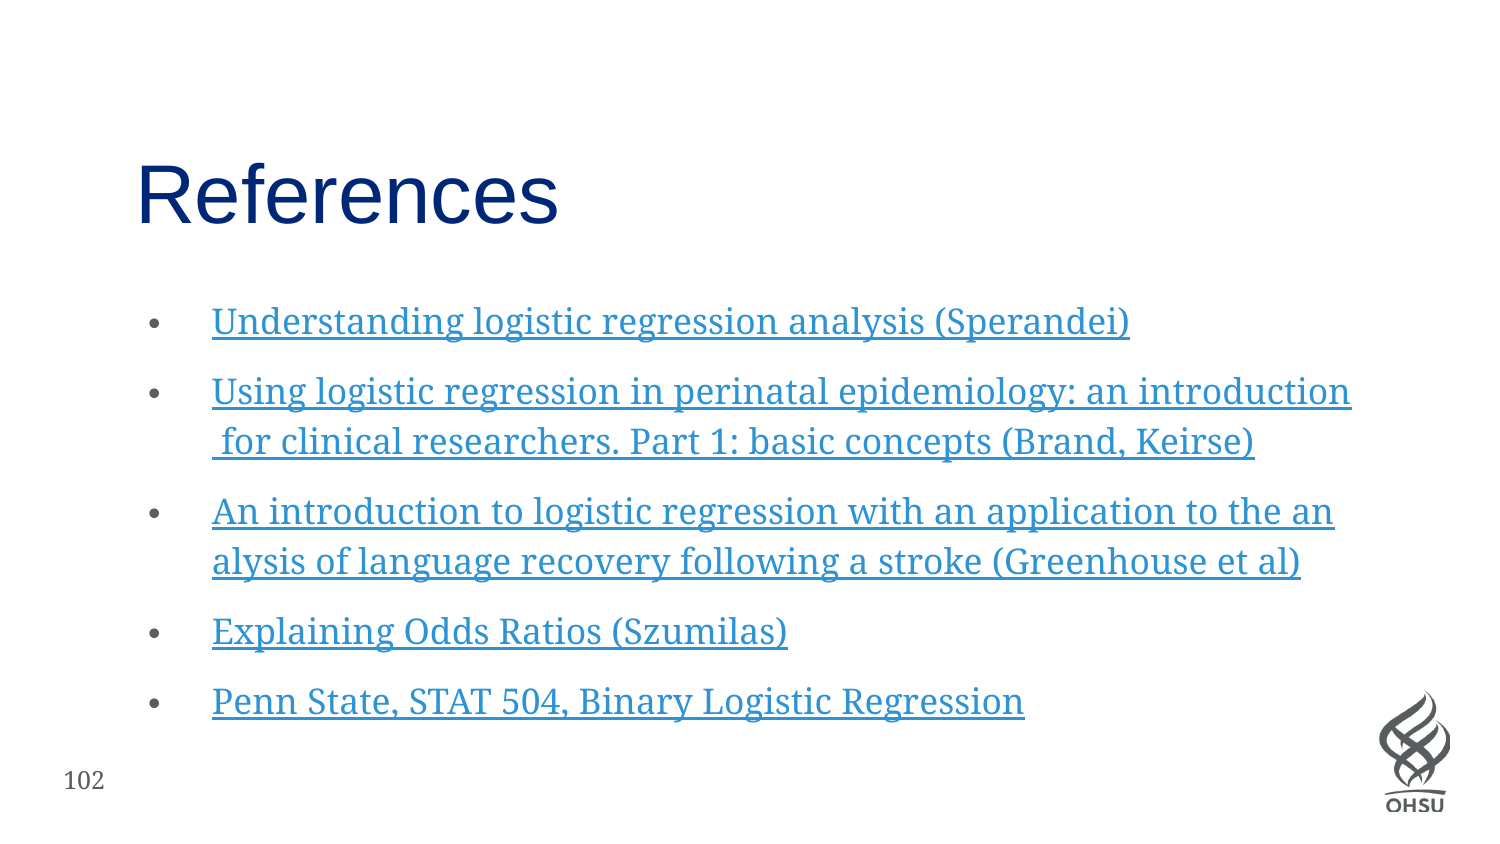

# References
Understanding logistic regression analysis (Sperandei)
Using logistic regression in perinatal epidemiology: an introduction for clinical researchers. Part 1: basic concepts (Brand, Keirse)
An introduction to logistic regression with an application to the analysis of language recovery following a stroke (Greenhouse et al)
Explaining Odds Ratios (Szumilas)
Penn State, STAT 504, Binary Logistic Regression